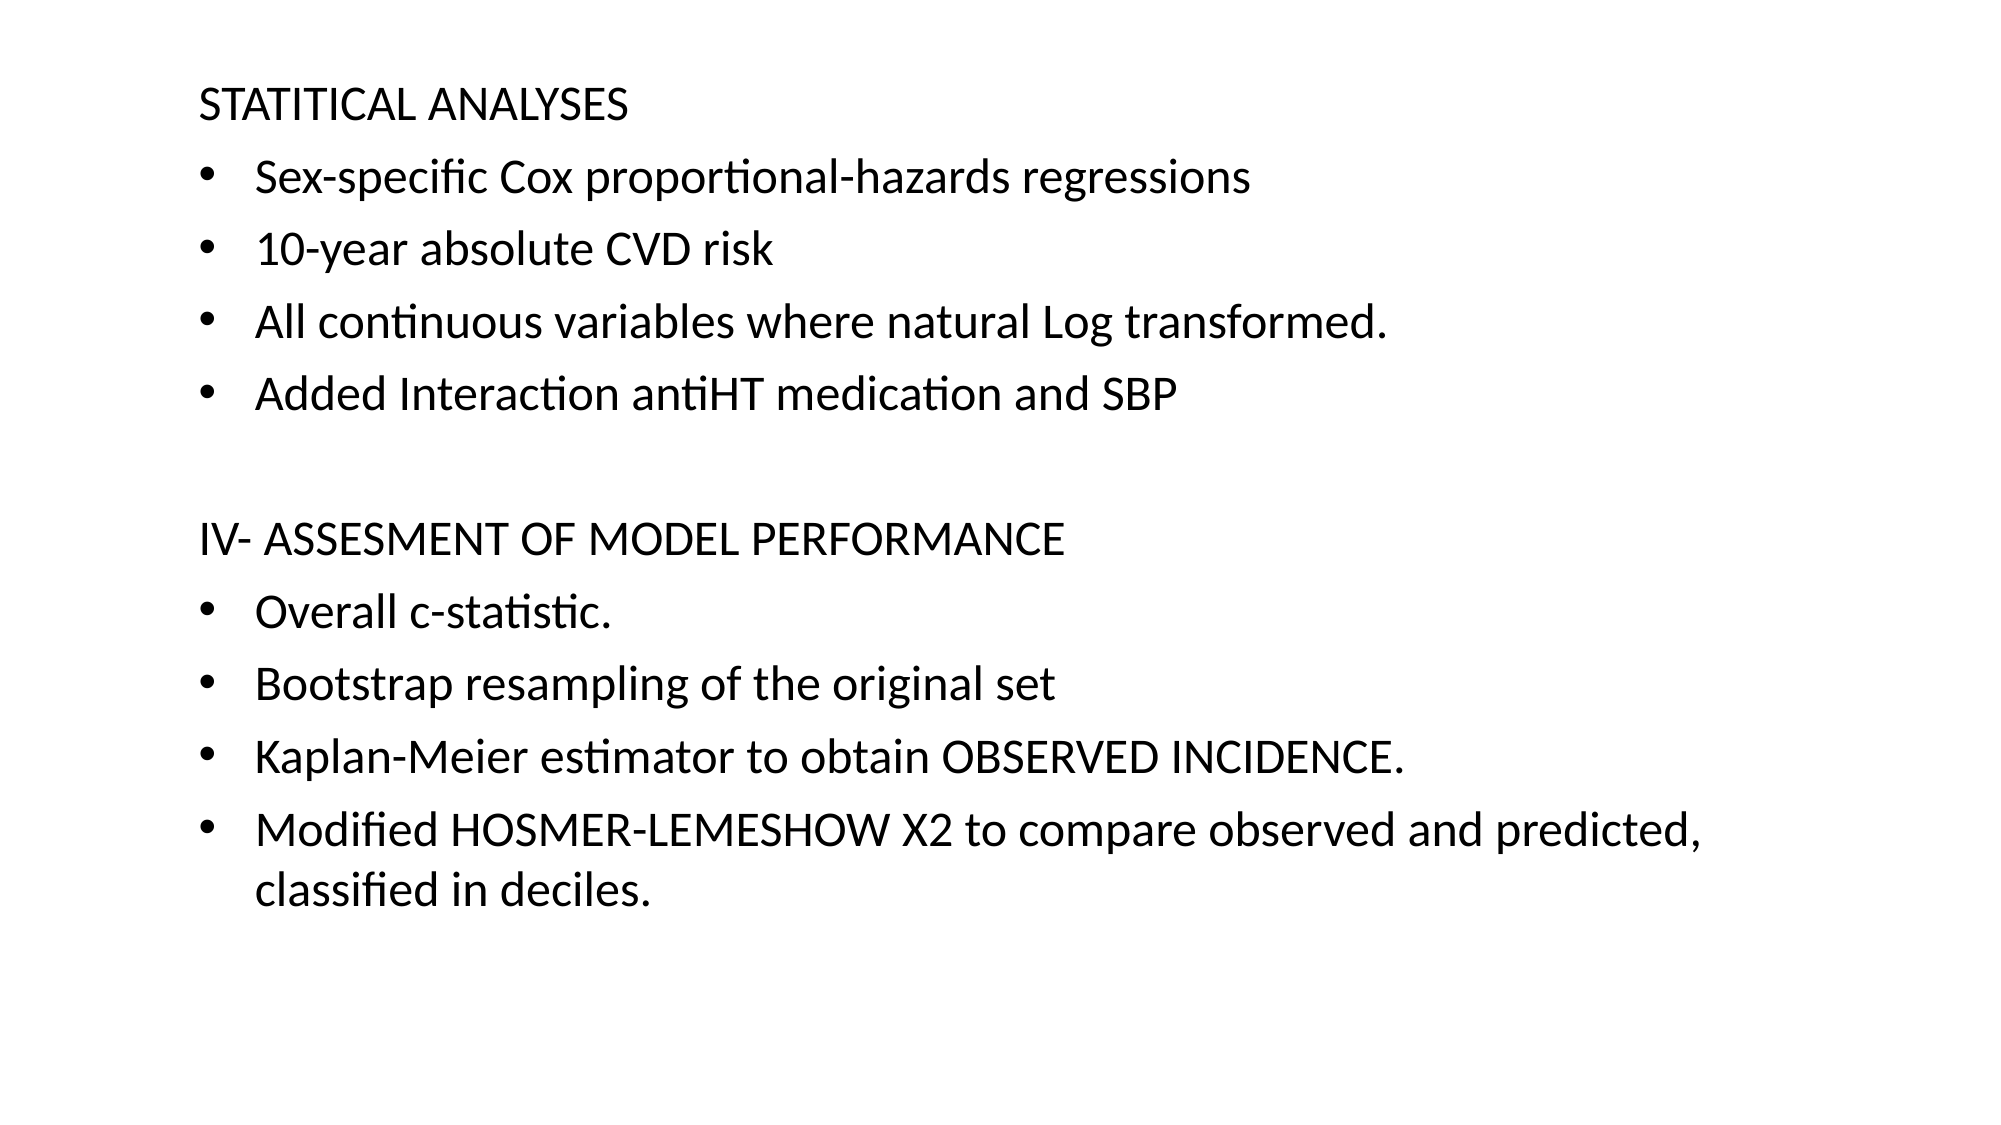

STATITICAL ANALYSES
Sex-specific Cox proportional-hazards regressions
10-year absolute CVD risk
All continuous variables where natural Log transformed.
Added Interaction antiHT medication and SBP

IV- ASSESMENT OF MODEL PERFORMANCE
Overall c-statistic.
Bootstrap resampling of the original set
Kaplan-Meier estimator to obtain OBSERVED INCIDENCE.
Modified HOSMER-LEMESHOW X2 to compare observed and predicted, classified in deciles.